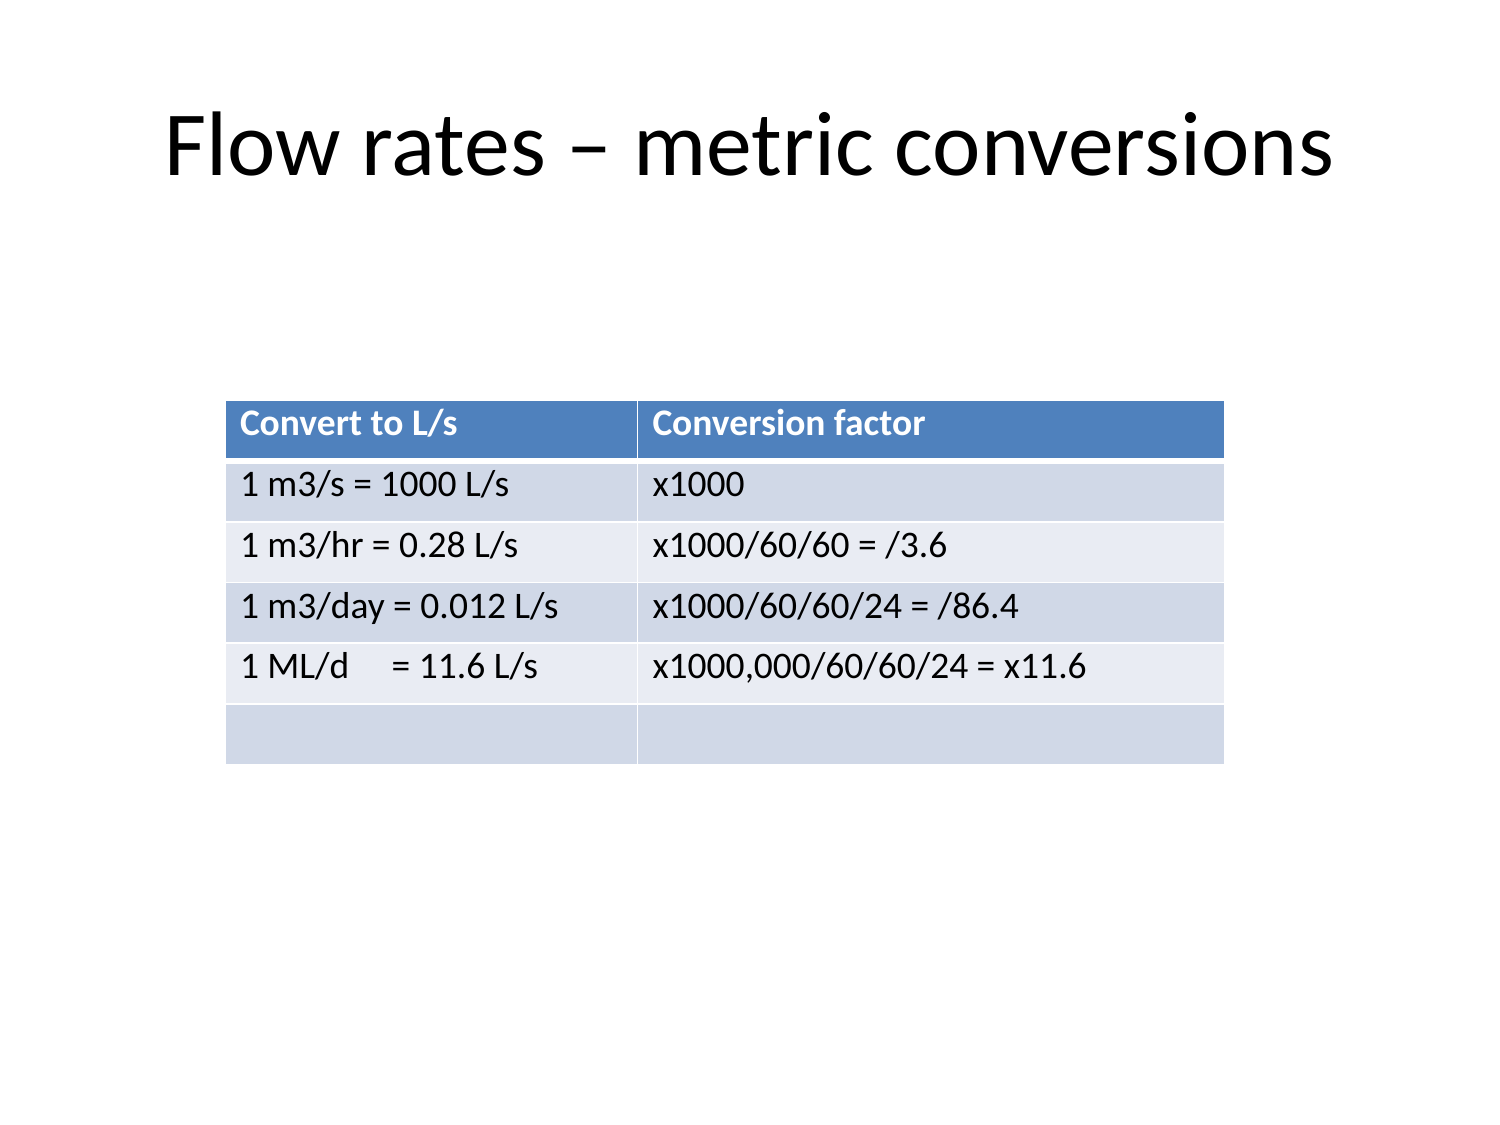

# Flow rates – metric conversions
| Convert to L/s | Conversion factor |
| --- | --- |
| 1 m3/s = 1000 L/s | x1000 |
| 1 m3/hr = 0.28 L/s | x1000/60/60 = /3.6 |
| 1 m3/day = 0.012 L/s | x1000/60/60/24 = /86.4 |
| 1 ML/d = 11.6 L/s | x1000,000/60/60/24 = x11.6 |
|  |  |